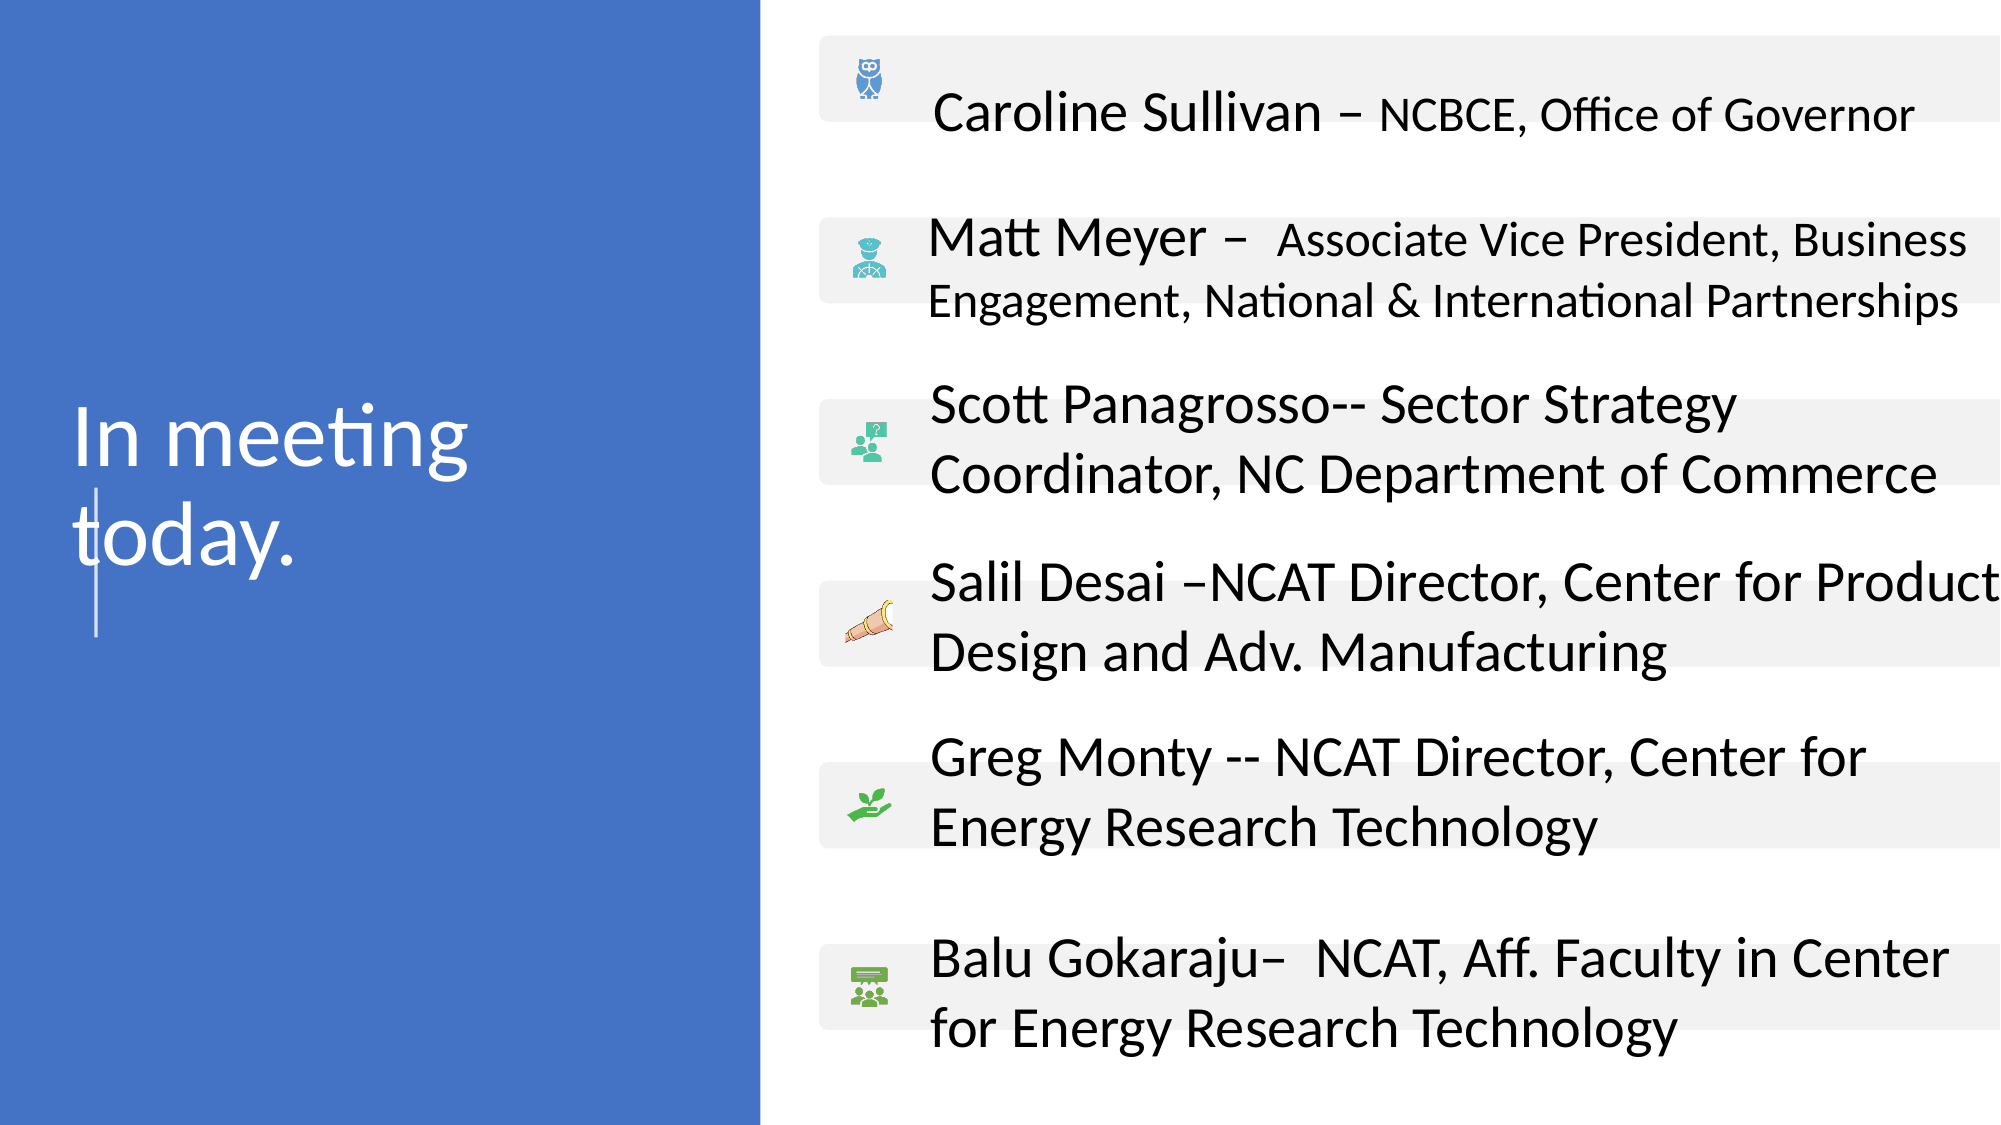

# In meeting today.
Caroline Sullivan – NCBCE, Office of Governor
Matt Meyer –  Associate Vice President, Business Engagement, National & International Partnerships
Scott Panagrosso-- Sector Strategy Coordinator, NC Department of Commerce
Salil Desai –NCAT Director, Center for Product Design and Adv. Manufacturing
Greg Monty -- NCAT Director, Center for Energy Research Technology
Balu Gokaraju–  NCAT, Aff. Faculty in Center for Energy Research Technology